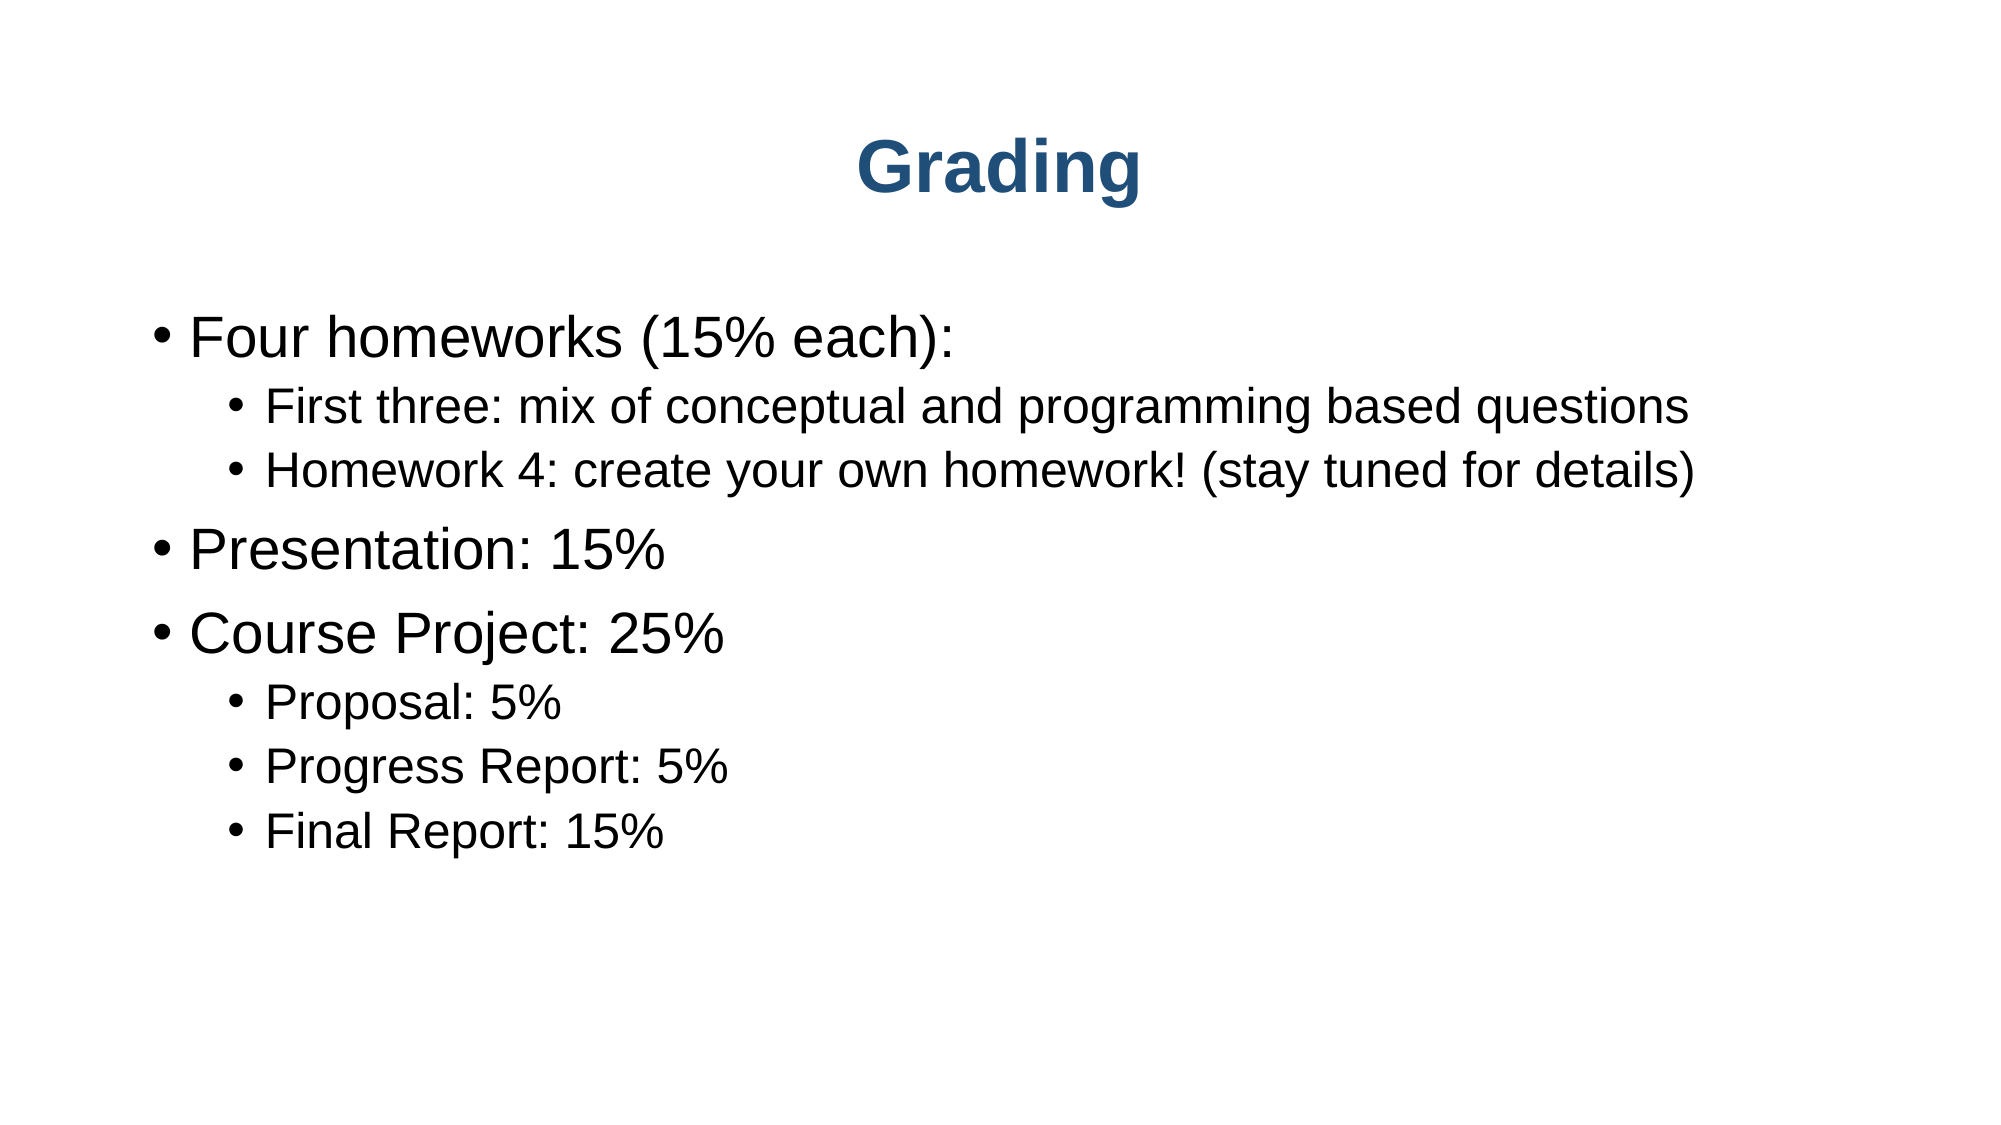

# Grading
Four homeworks (15% each):
First three: mix of conceptual and programming based questions
Homework 4: create your own homework! (stay tuned for details)
Presentation: 15%
Course Project: 25%
Proposal: 5%
Progress Report: 5%
Final Report: 15%